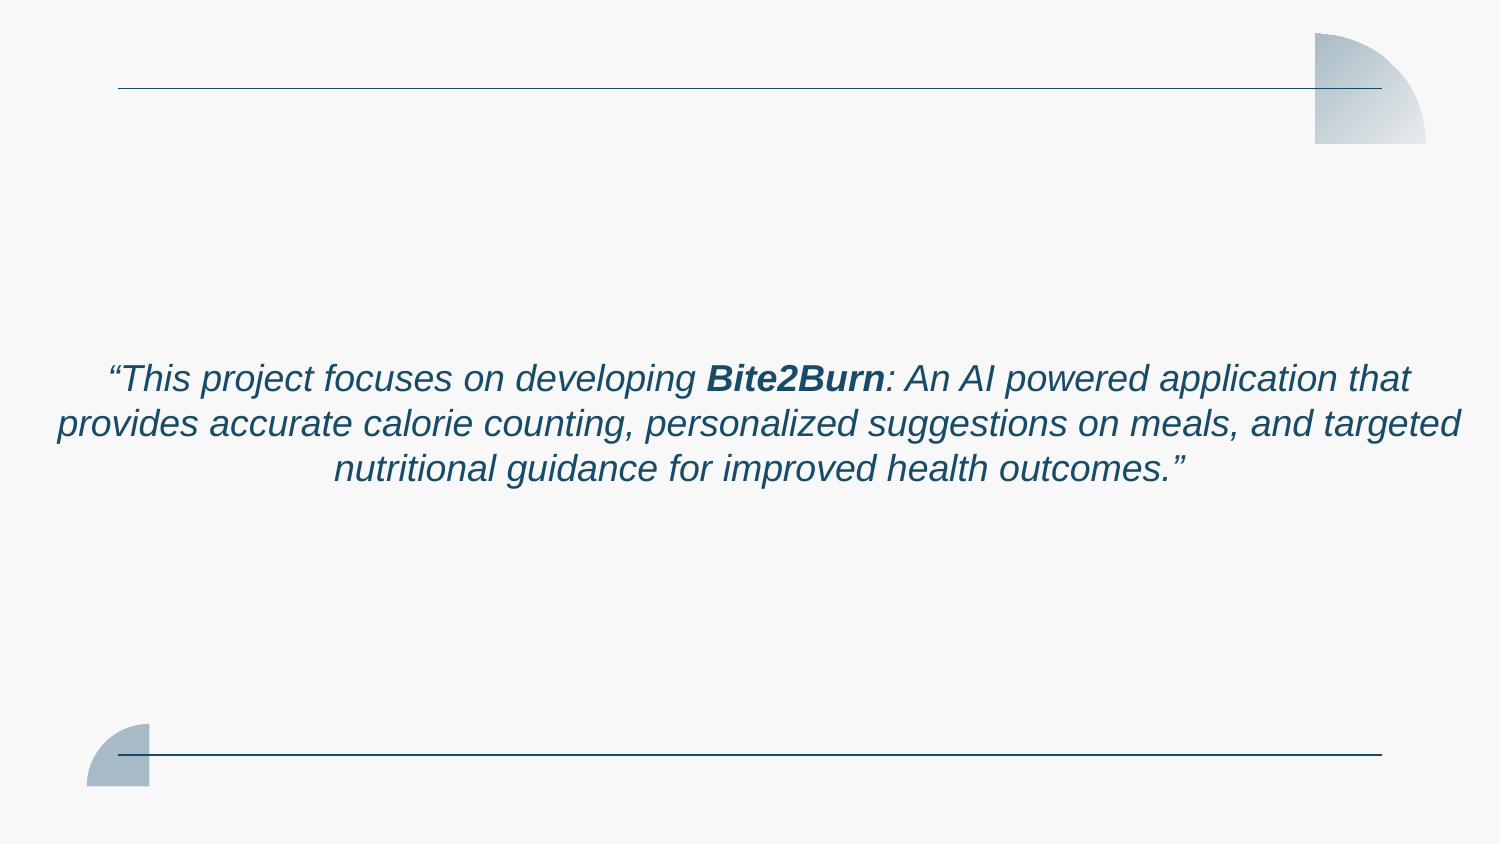

“This project focuses on developing Bite2Burn: An AI powered application that provides accurate calorie counting, personalized suggestions on meals, and targeted nutritional guidance for improved health outcomes.”